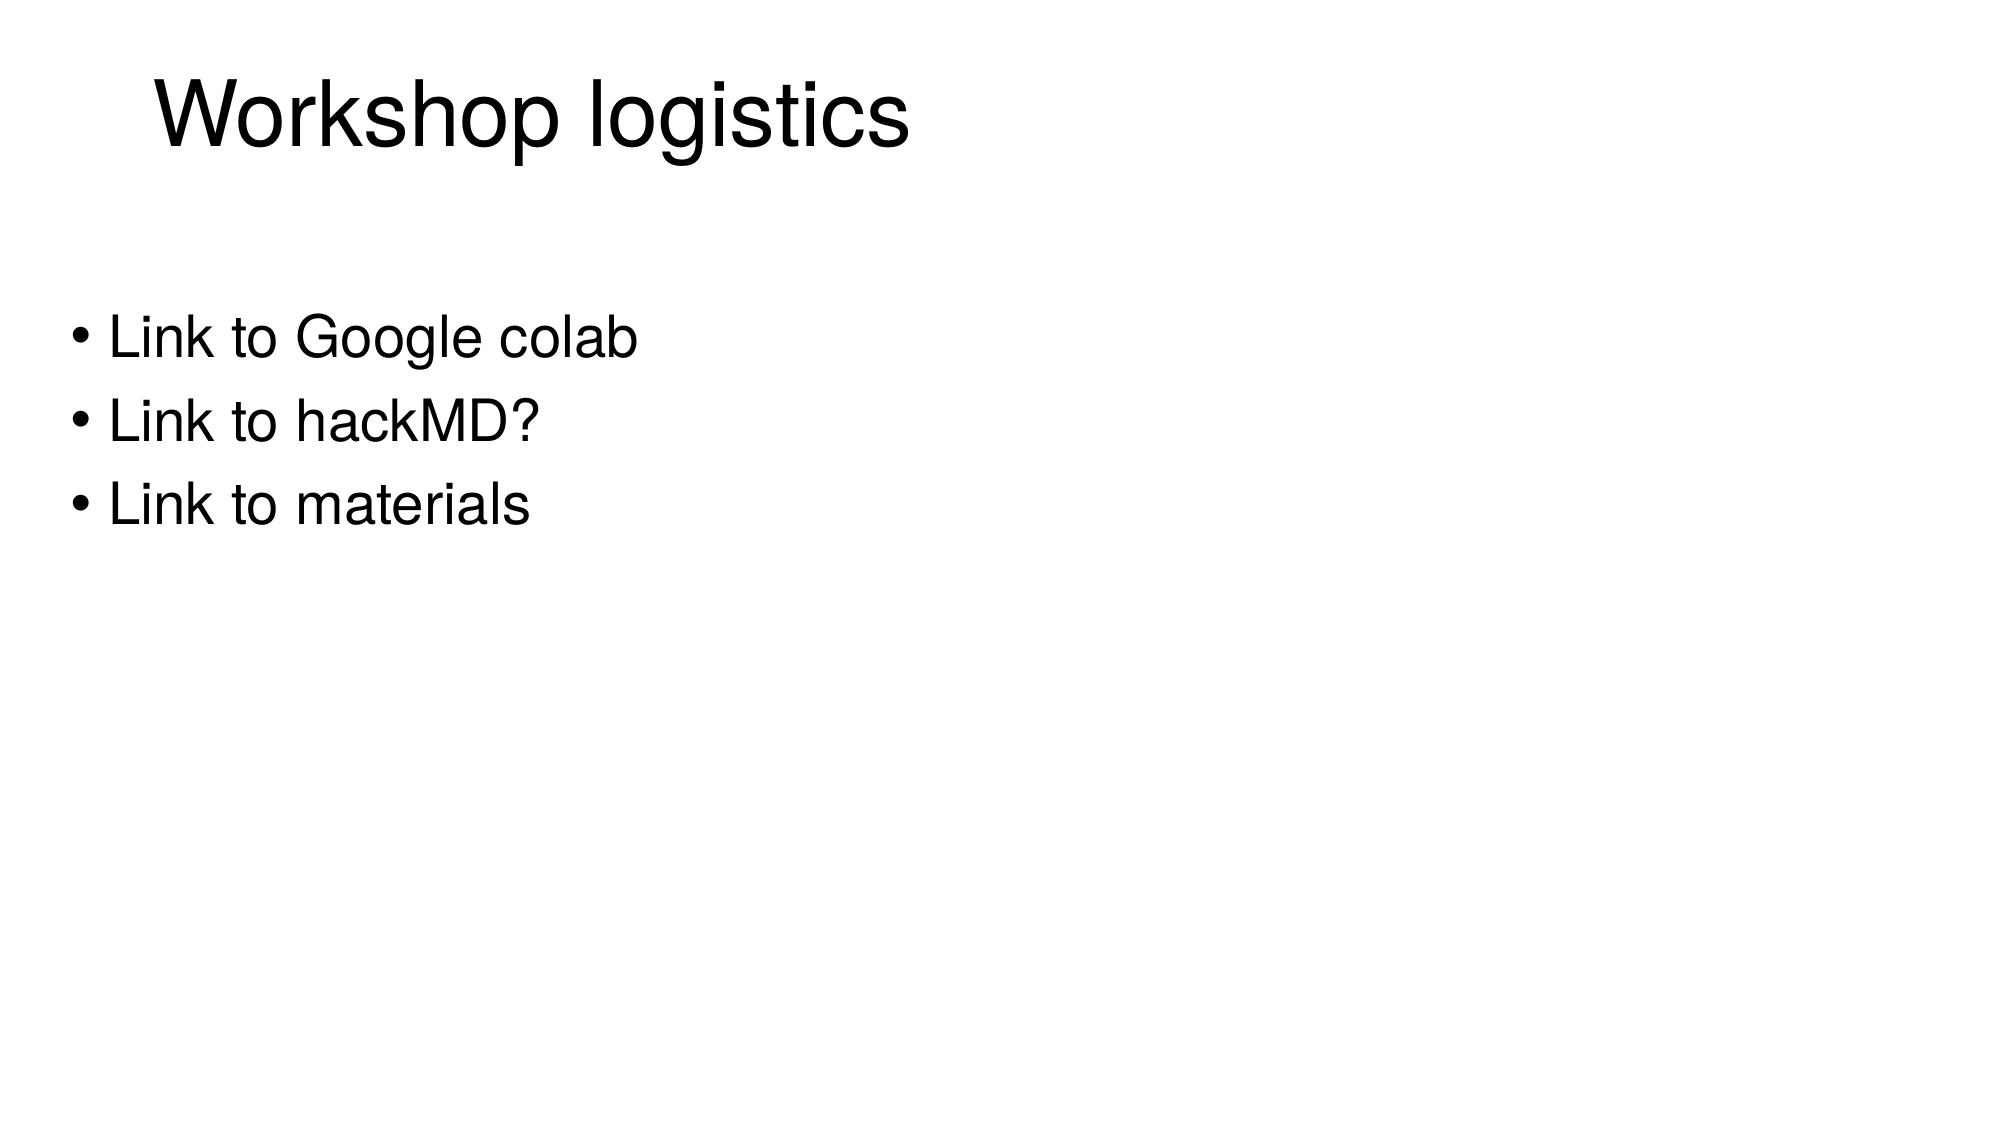

Workshop logistics
Link to Google colab
Link to hackMD?
Link to materials